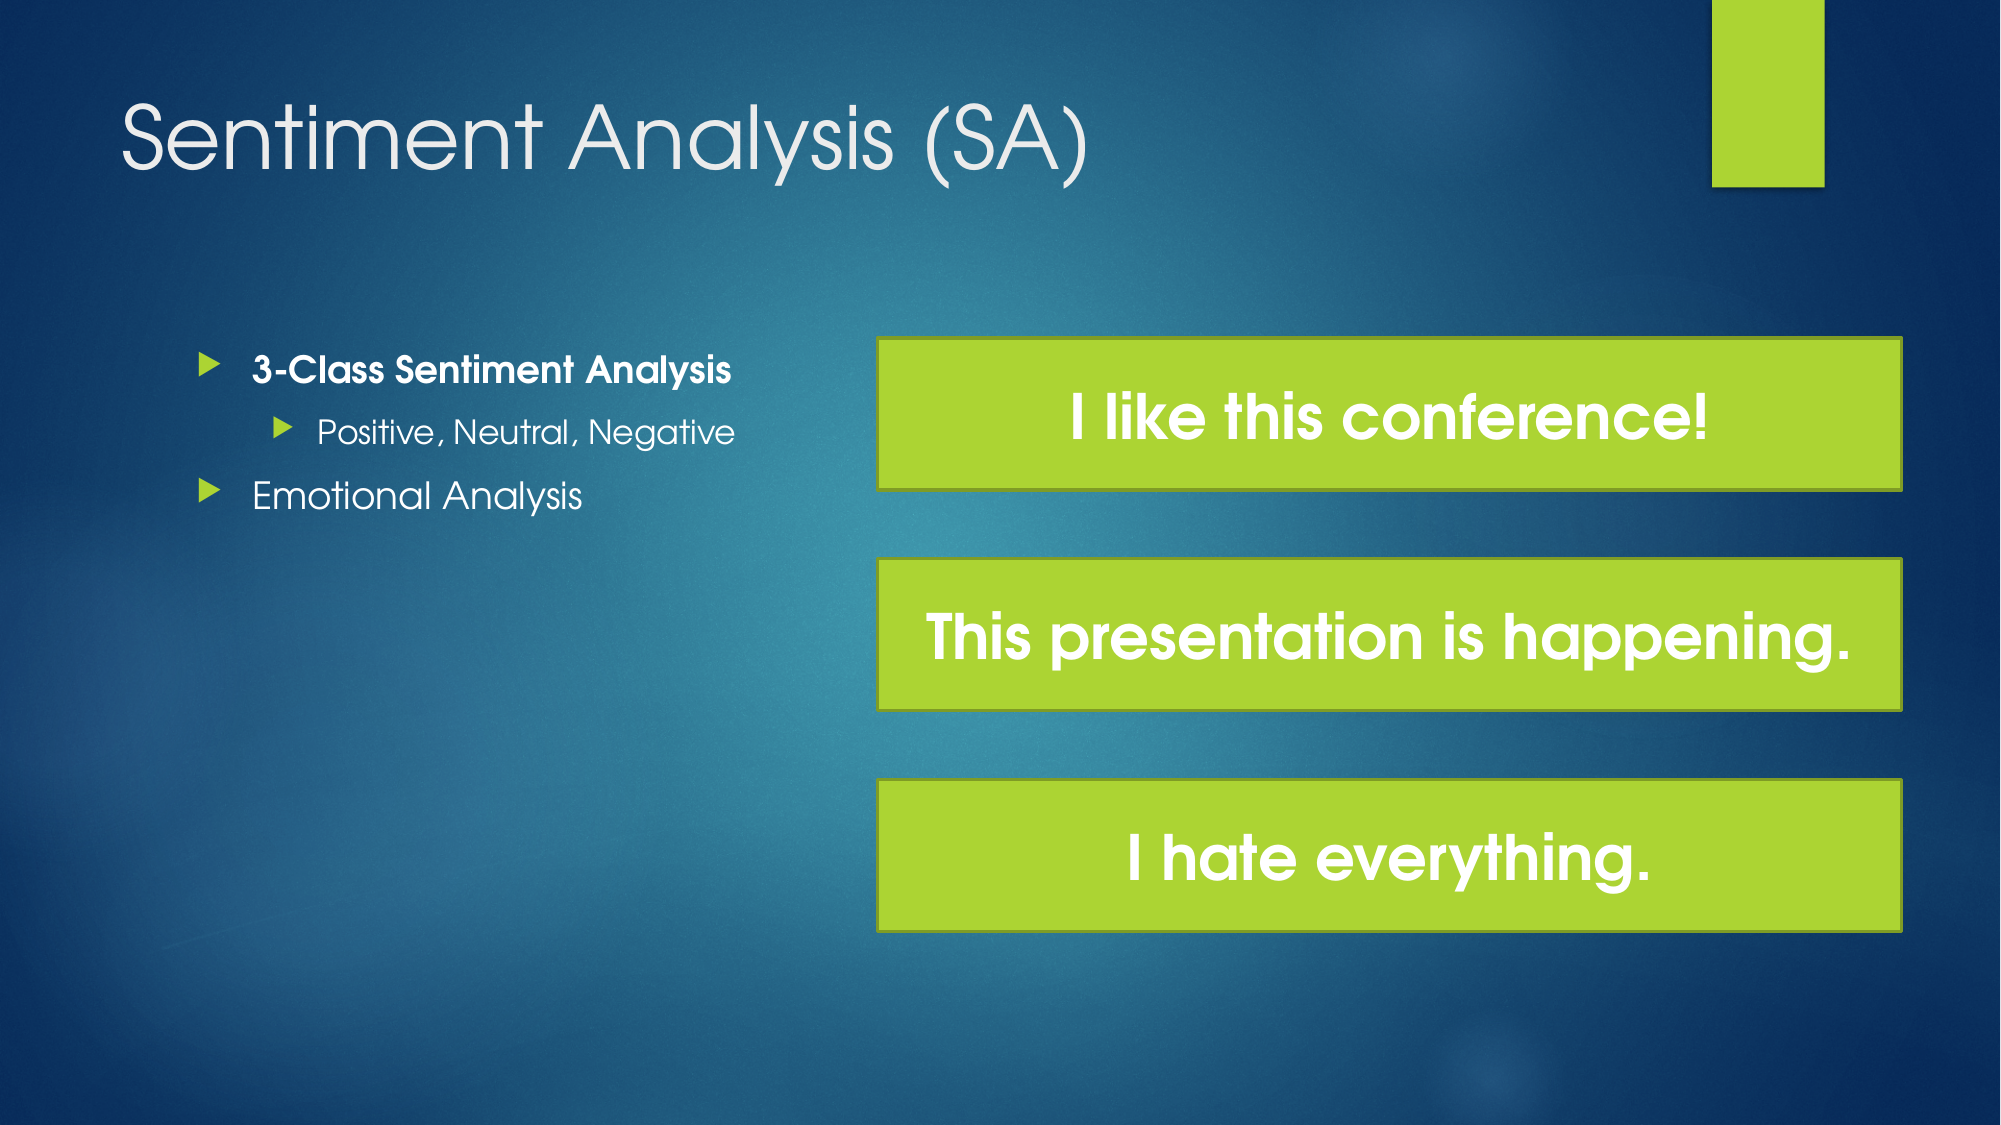

# Sentiment Analysis (SA)
3-Class Sentiment Analysis
Positive, Neutral, Negative
Emotional Analysis
I like this conference!
This presentation is happening.
I hate everything.